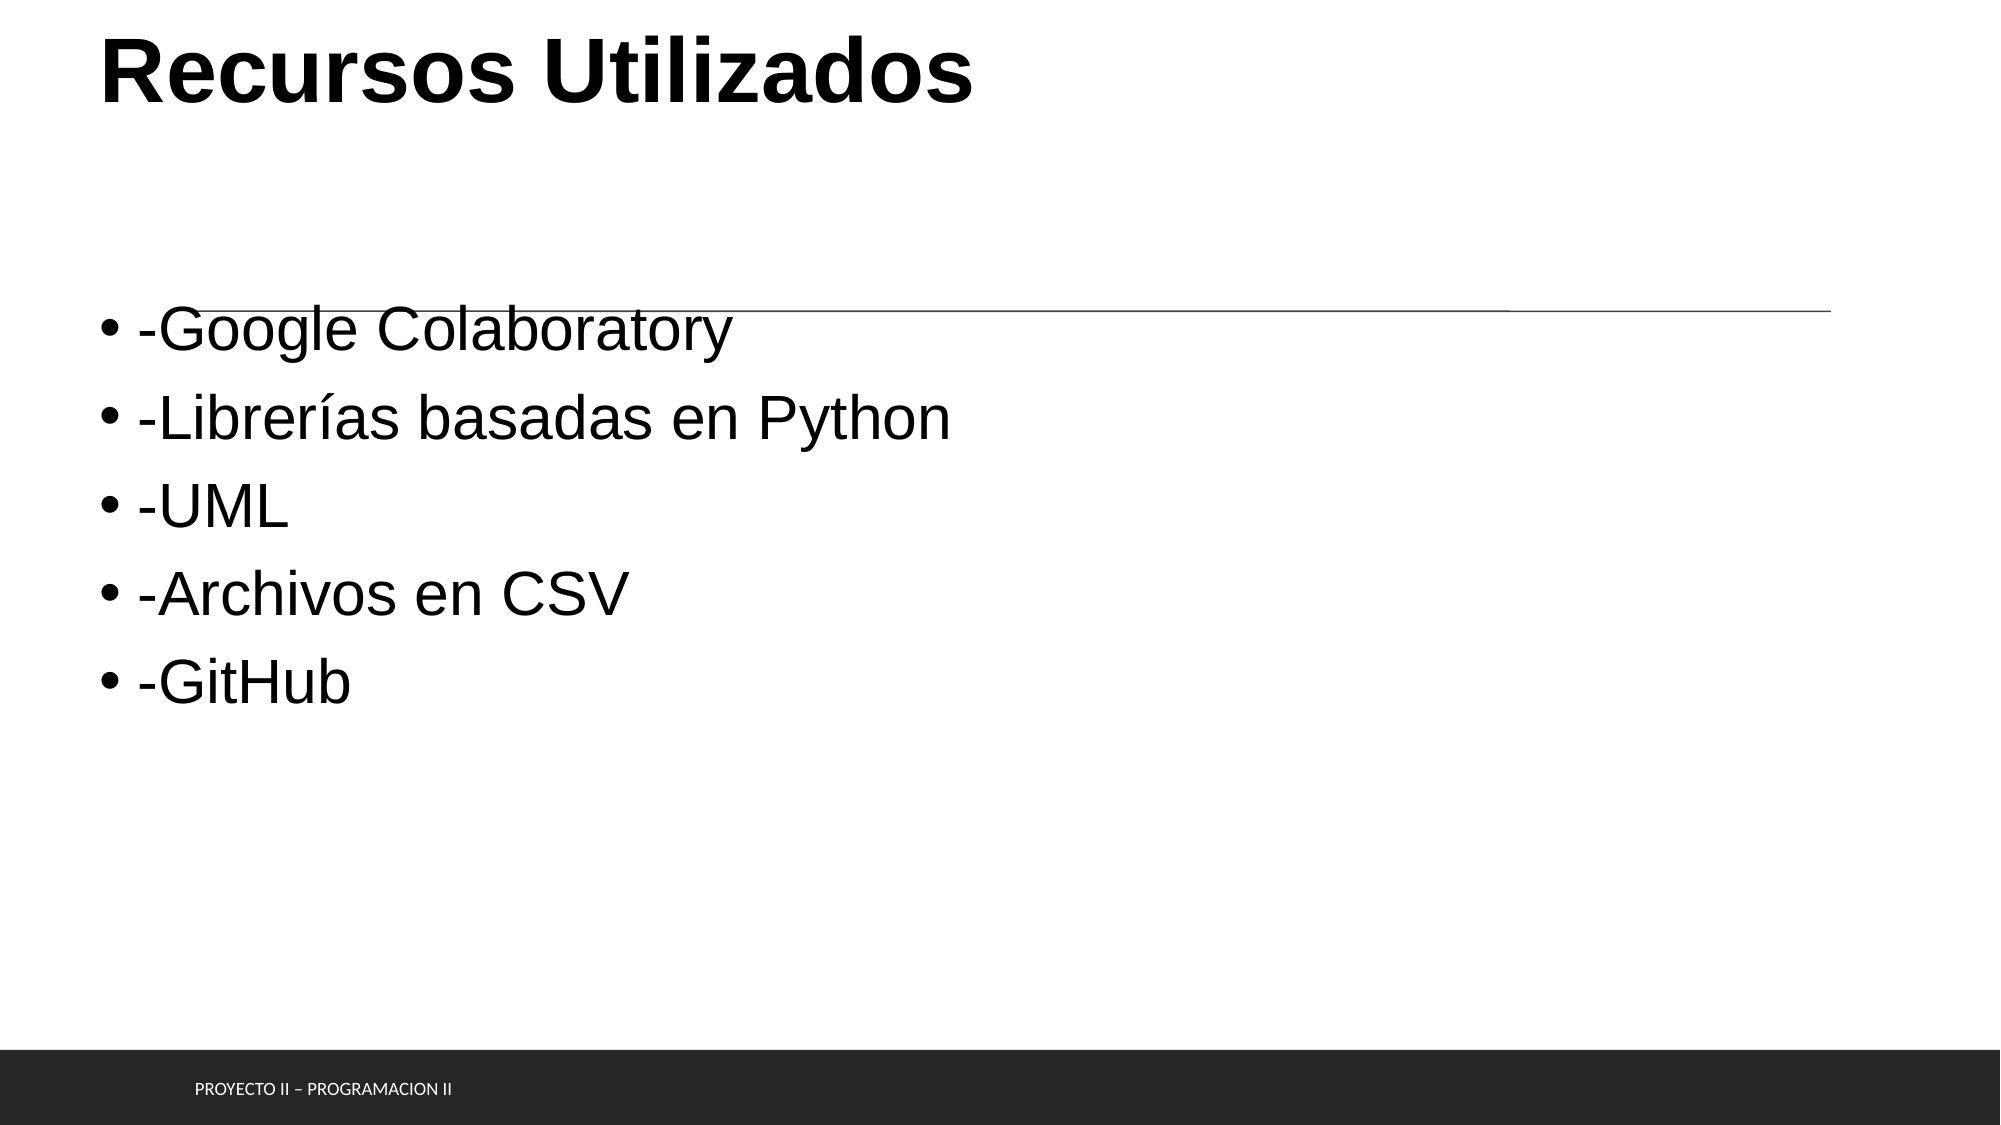

# Recursos Utilizados
-Google Colaboratory
-Librerías basadas en Python
-UML
-Archivos en CSV
-GitHub

PROYECTO ii – programacion II